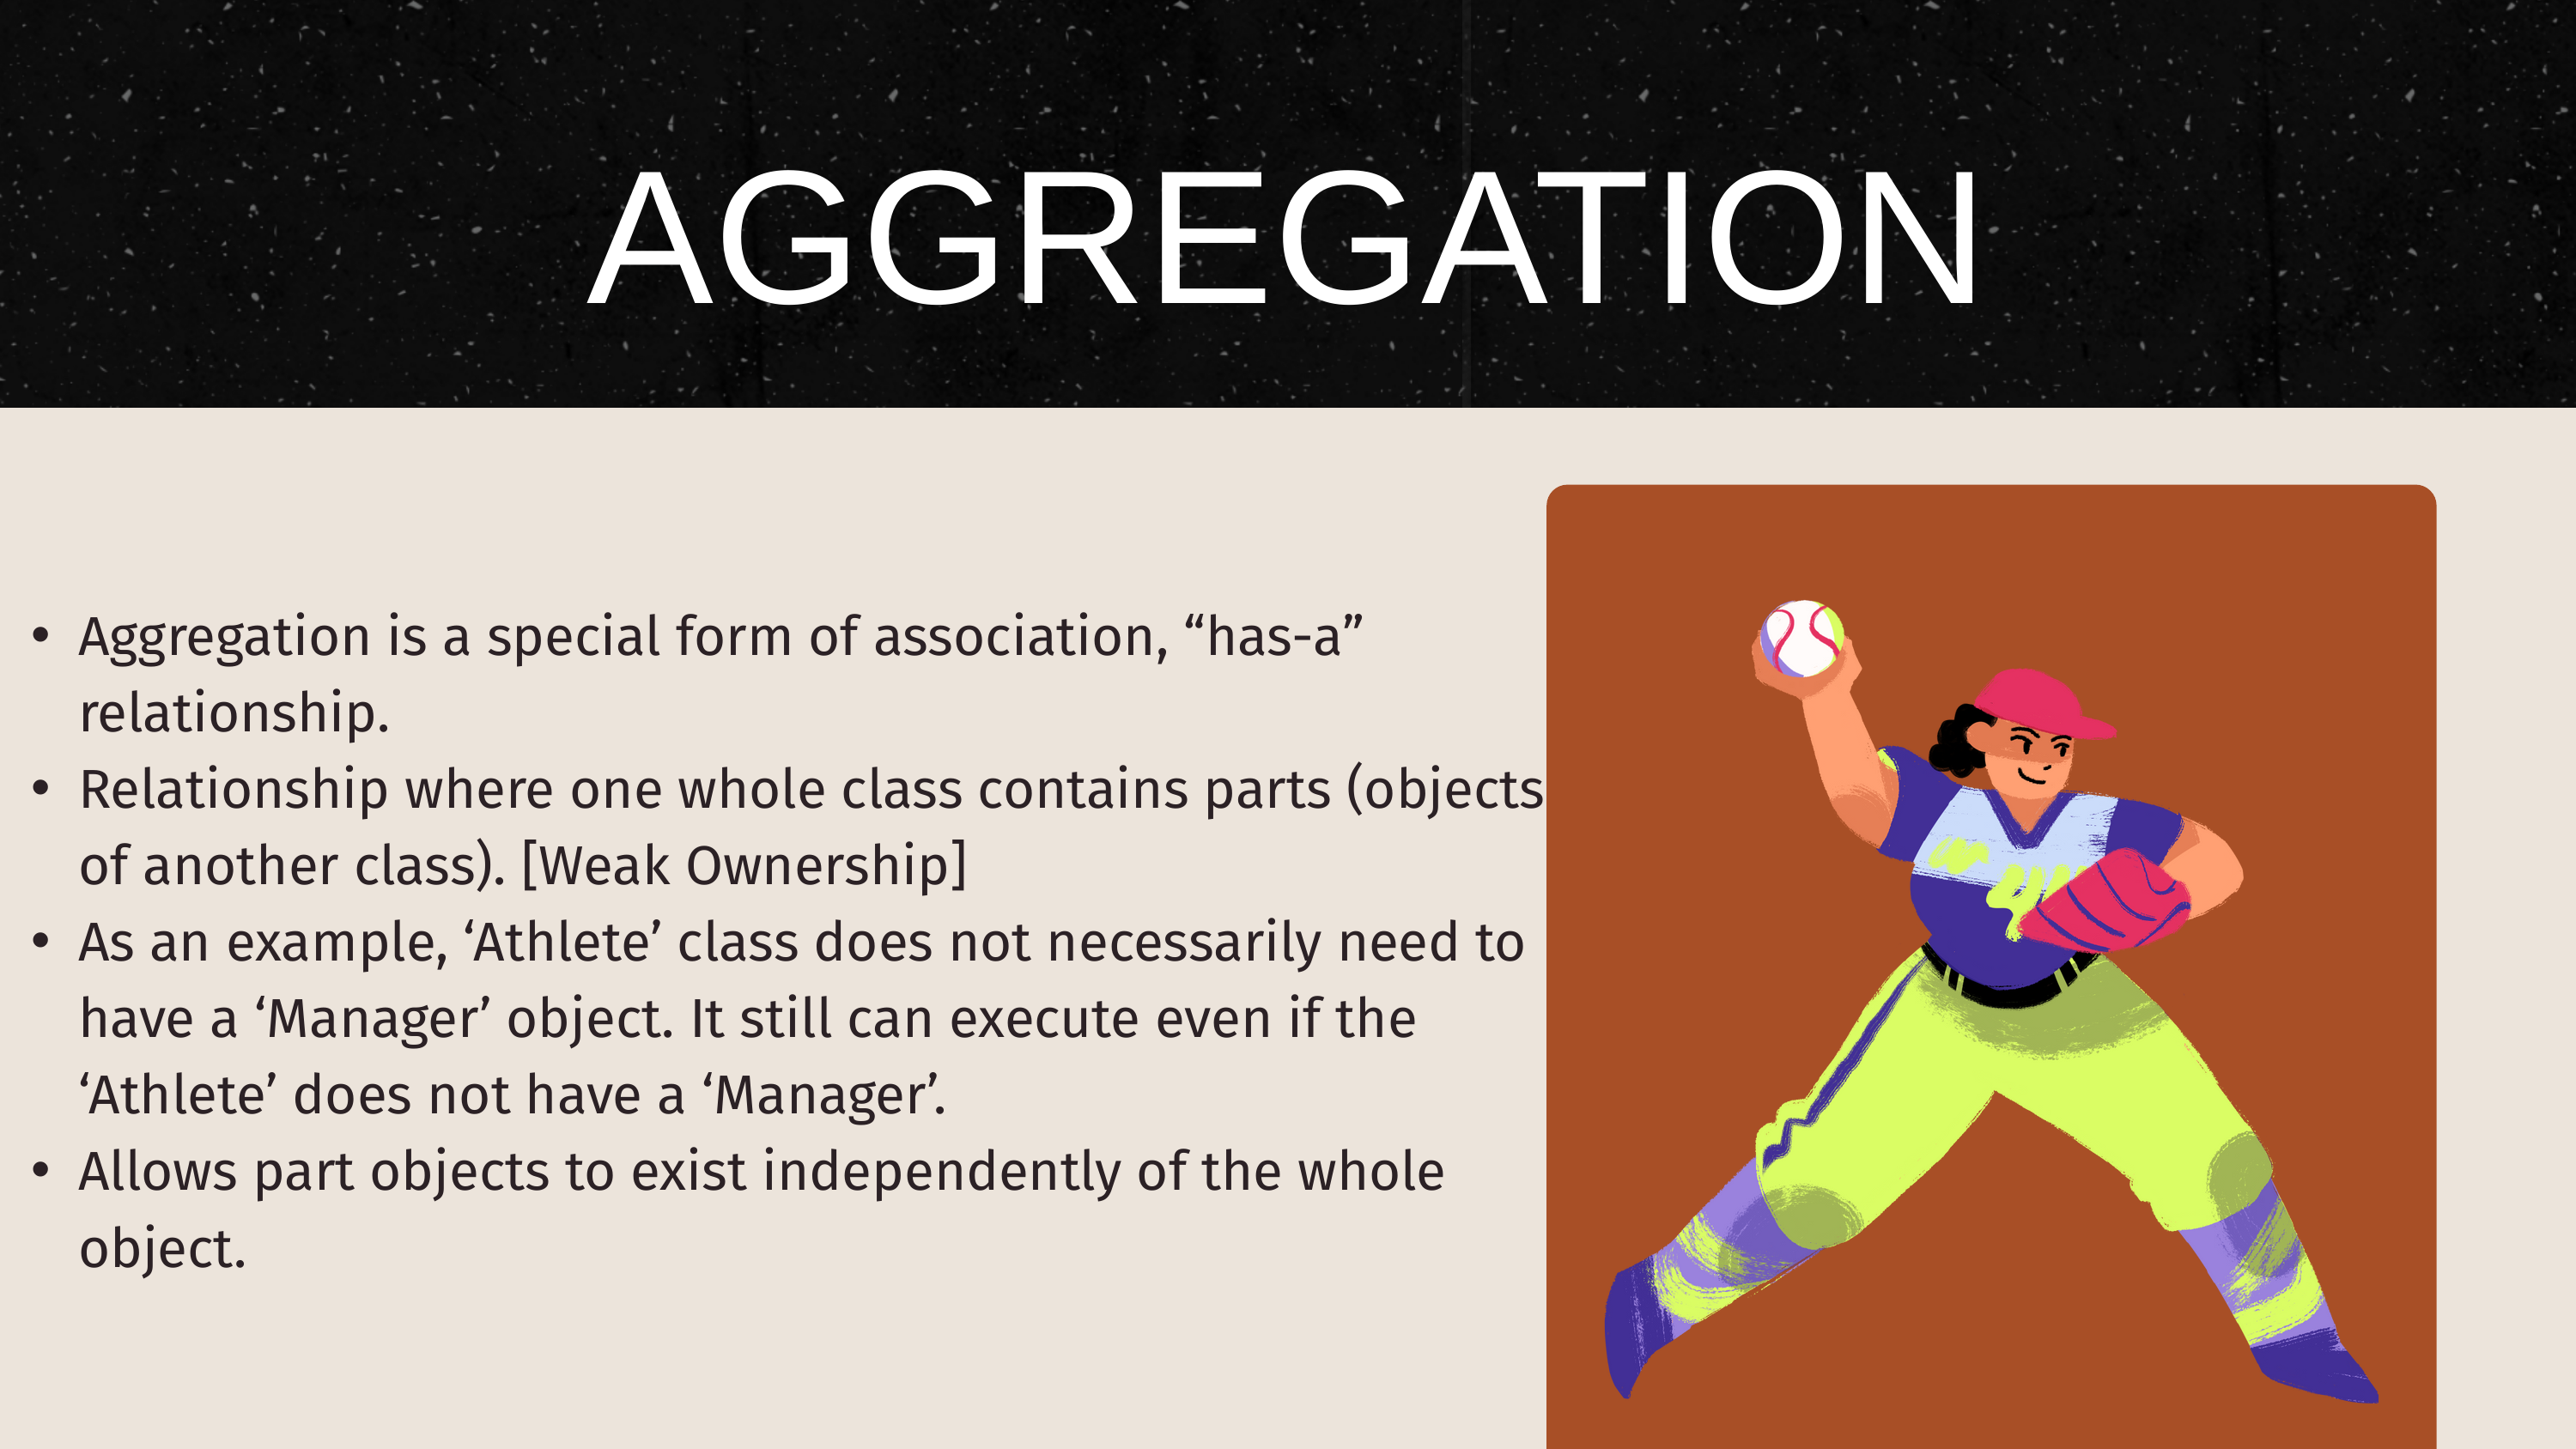

AGGREGATION

Aggregation is a special form of association, “has-a” relationship.
Relationship where one whole class contains parts (objects of another class). [Weak Ownership]
As an example, ‘Athlete’ class does not necessarily need to have a ‘Manager’ object. It still can execute even if the ‘Athlete’ does not have a ‘Manager’.
Allows part objects to exist independently of the whole object.